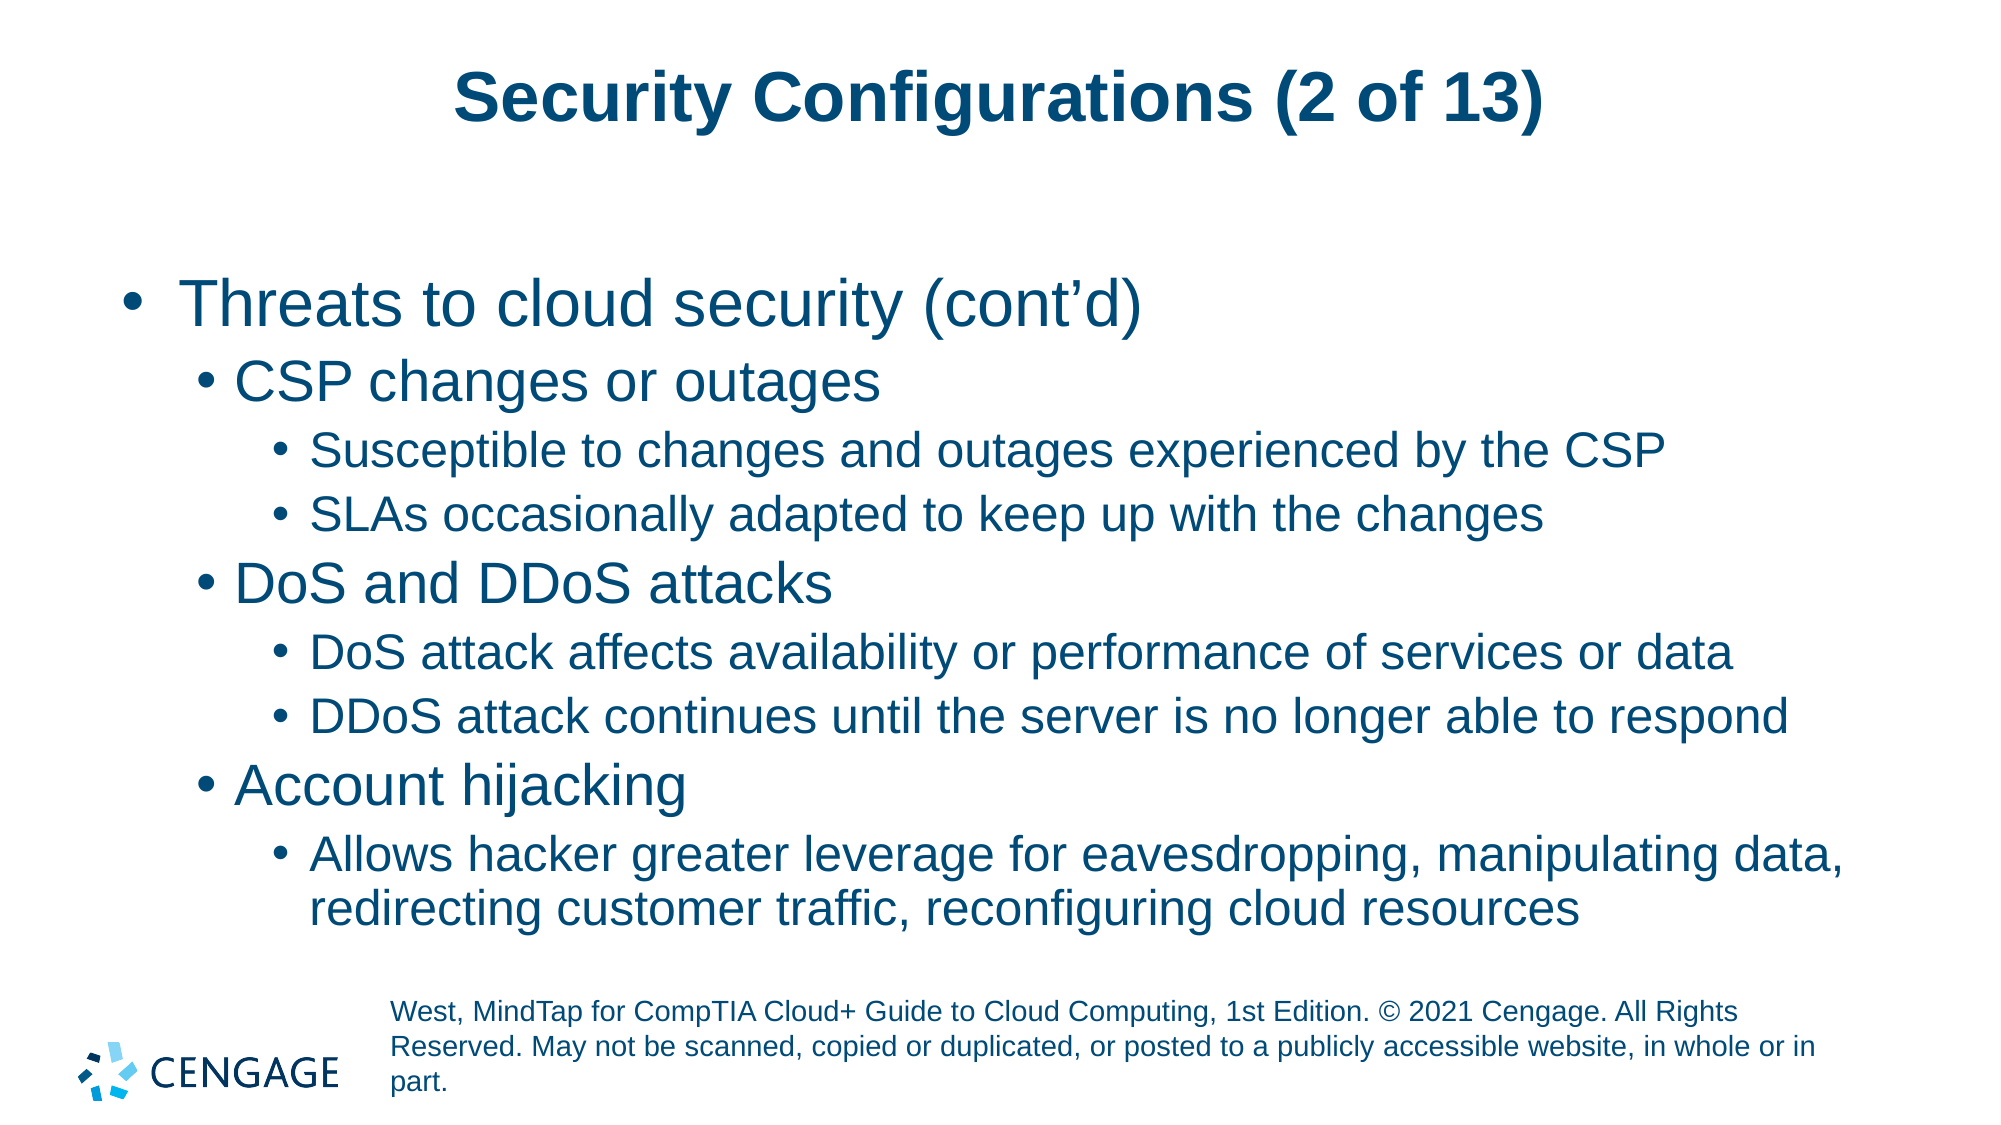

# Security Configurations (2 of 13)
Threats to cloud security (cont’d)
CSP changes or outages
Susceptible to changes and outages experienced by the CSP
SLAs occasionally adapted to keep up with the changes
DoS and DDoS attacks
DoS attack affects availability or performance of services or data
DDoS attack continues until the server is no longer able to respond
Account hijacking
Allows hacker greater leverage for eavesdropping, manipulating data, redirecting customer traffic, reconfiguring cloud resources